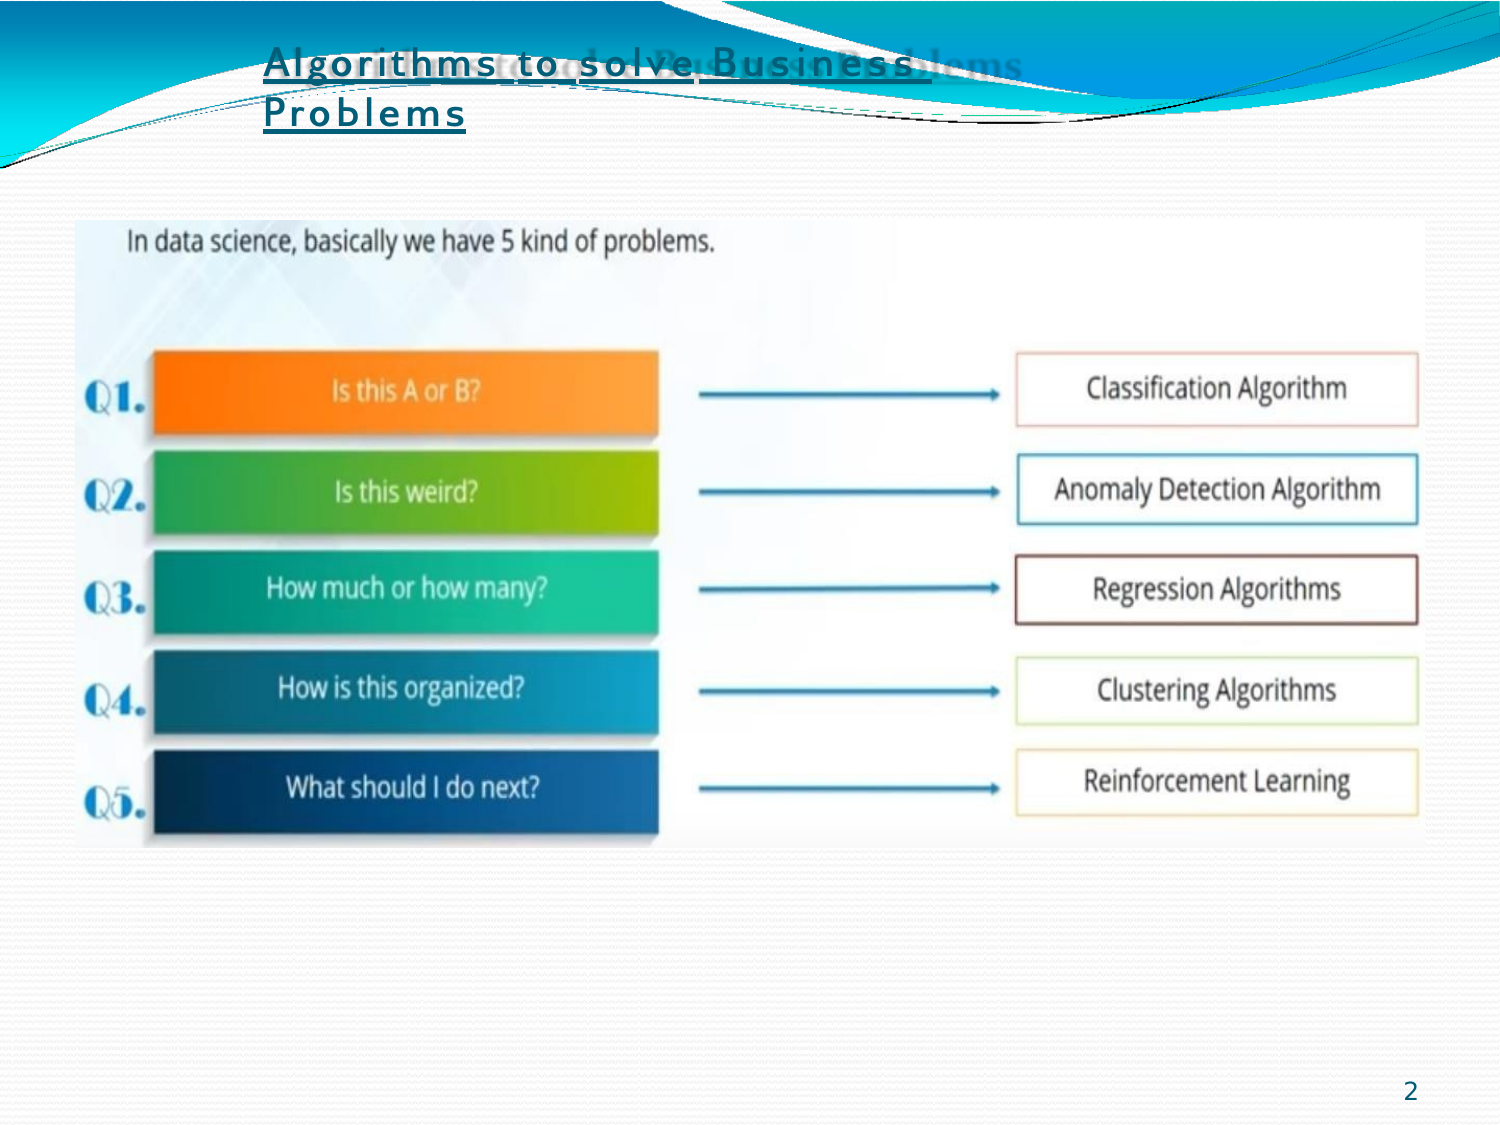

# Algorithms to solve Business  Problems

2